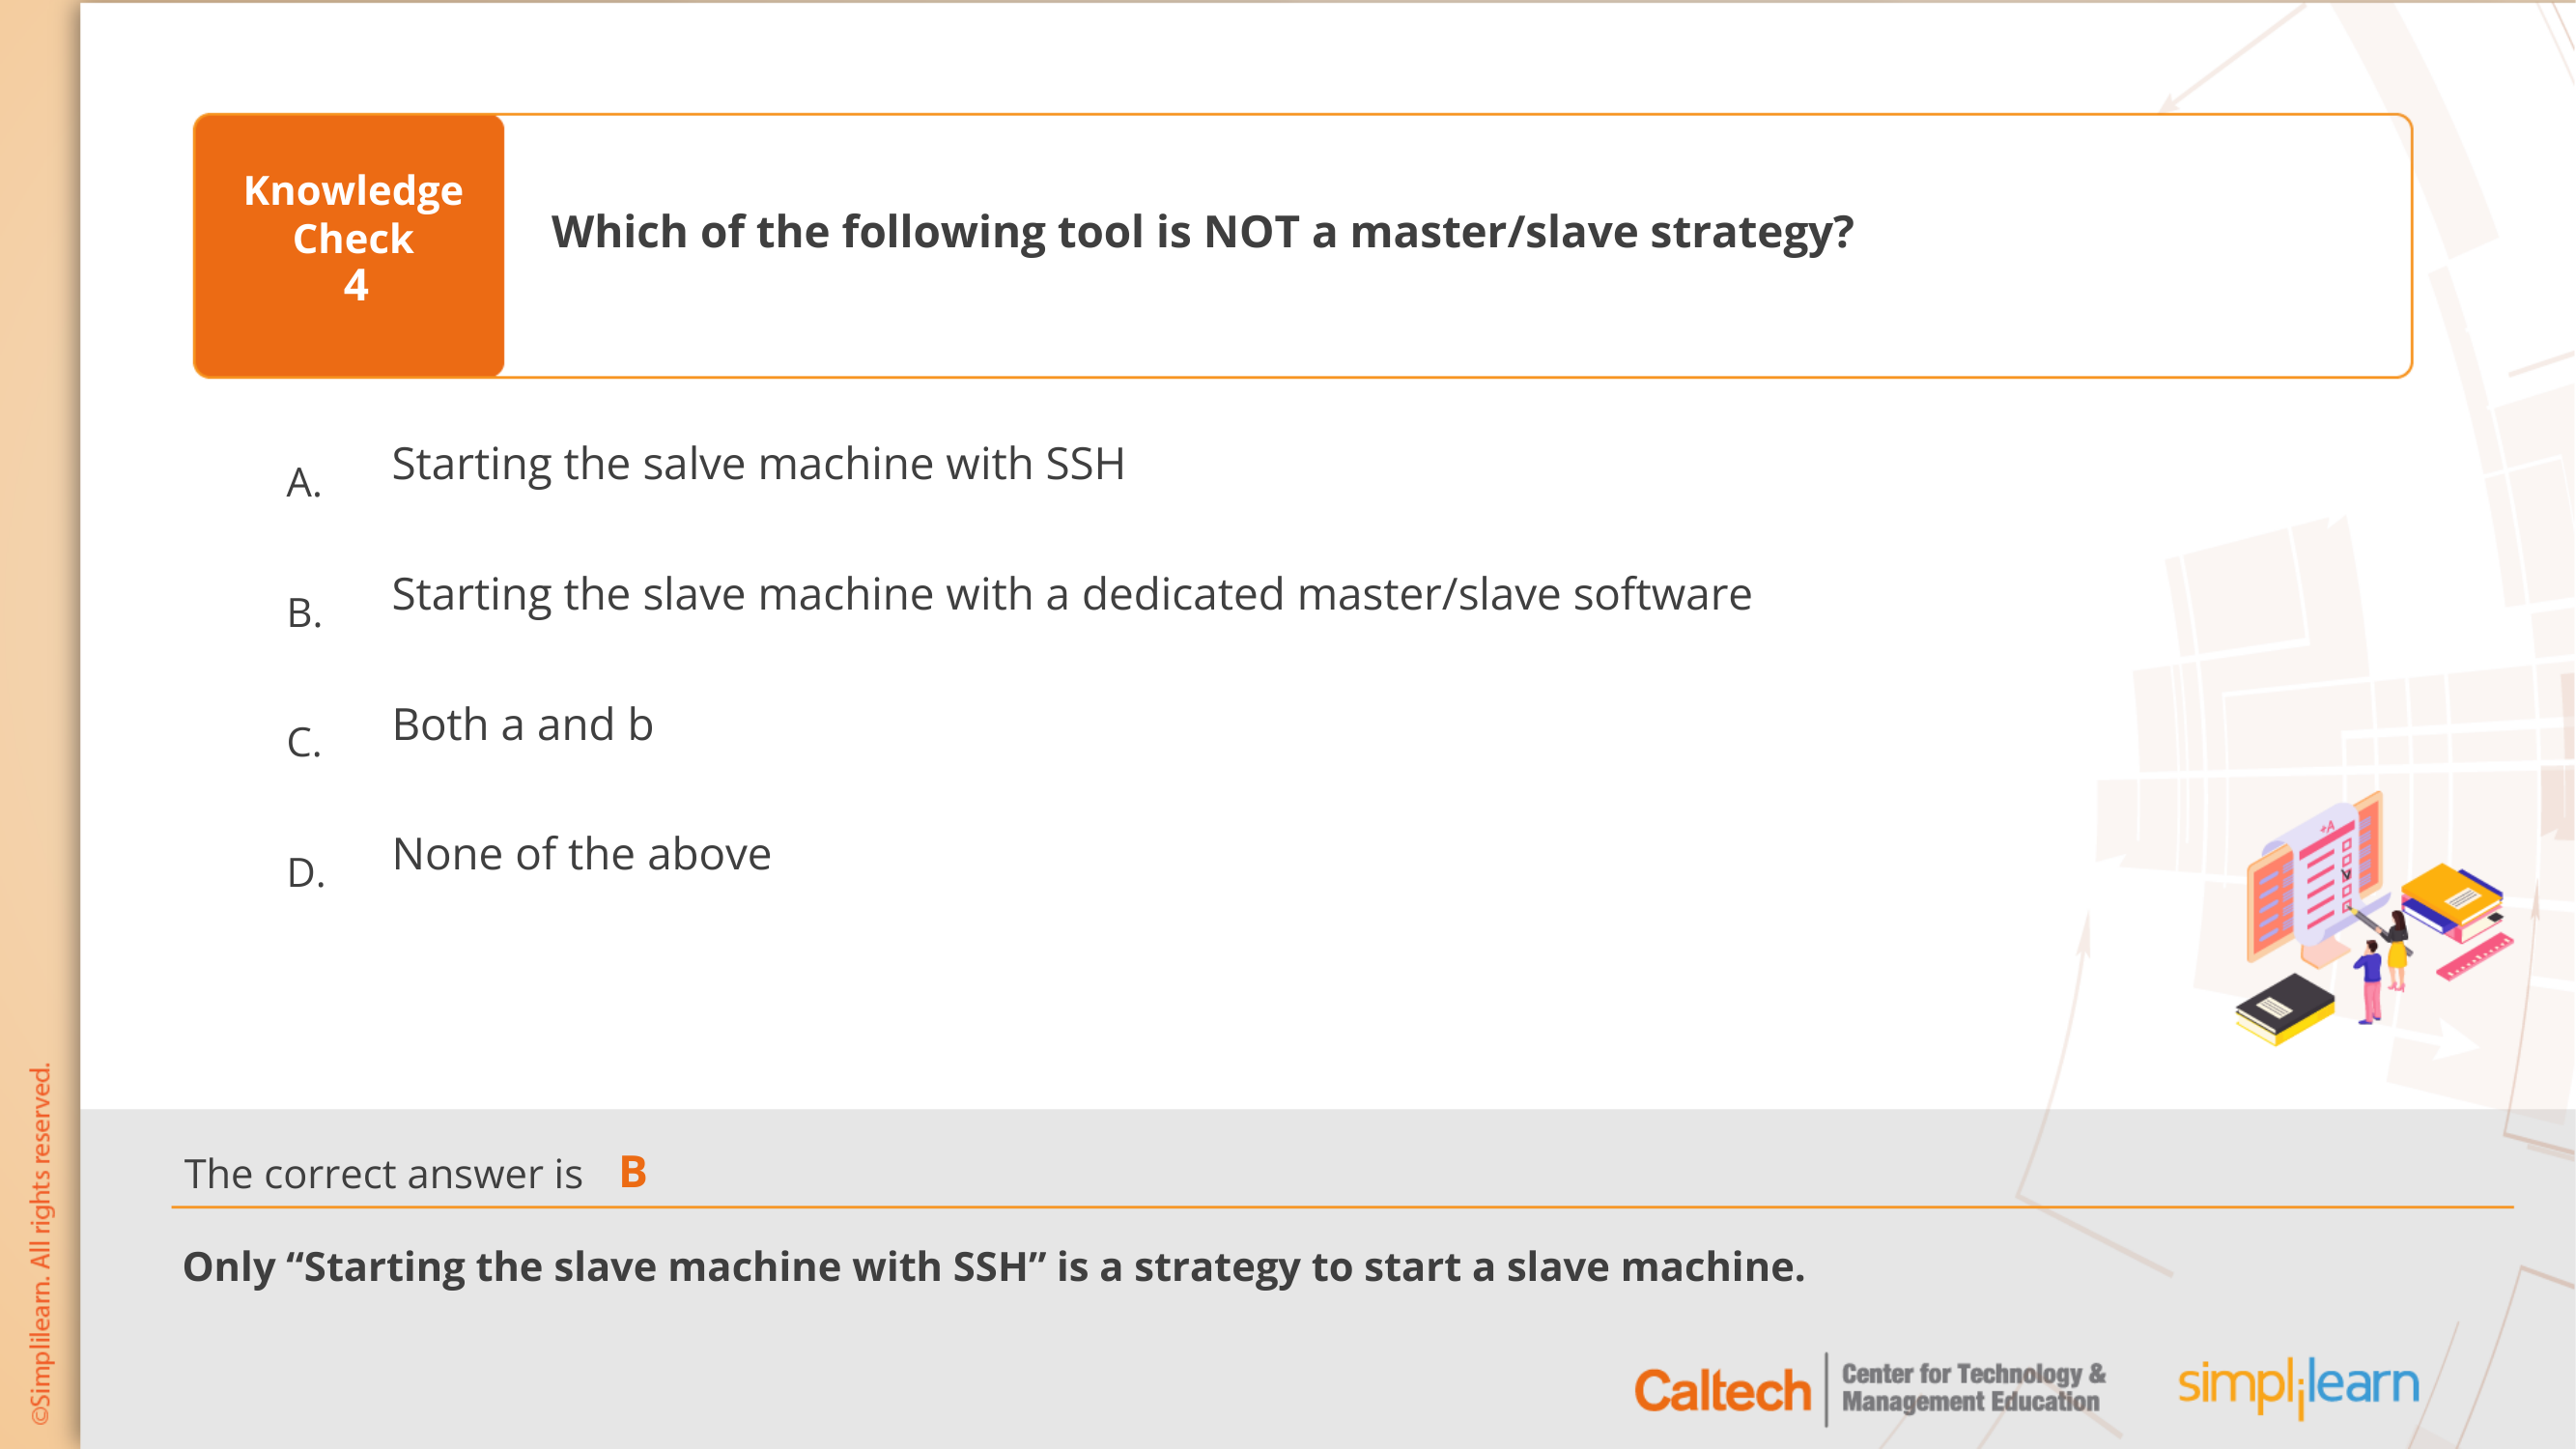

Which of the following tool is NOT a master/slave strategy?
4
Starting the salve machine with SSH
Starting the slave machine with a dedicated master/slave software
Both a and b
None of the above
B
Only “Starting the slave machine with SSH” is a strategy to start a slave machine.